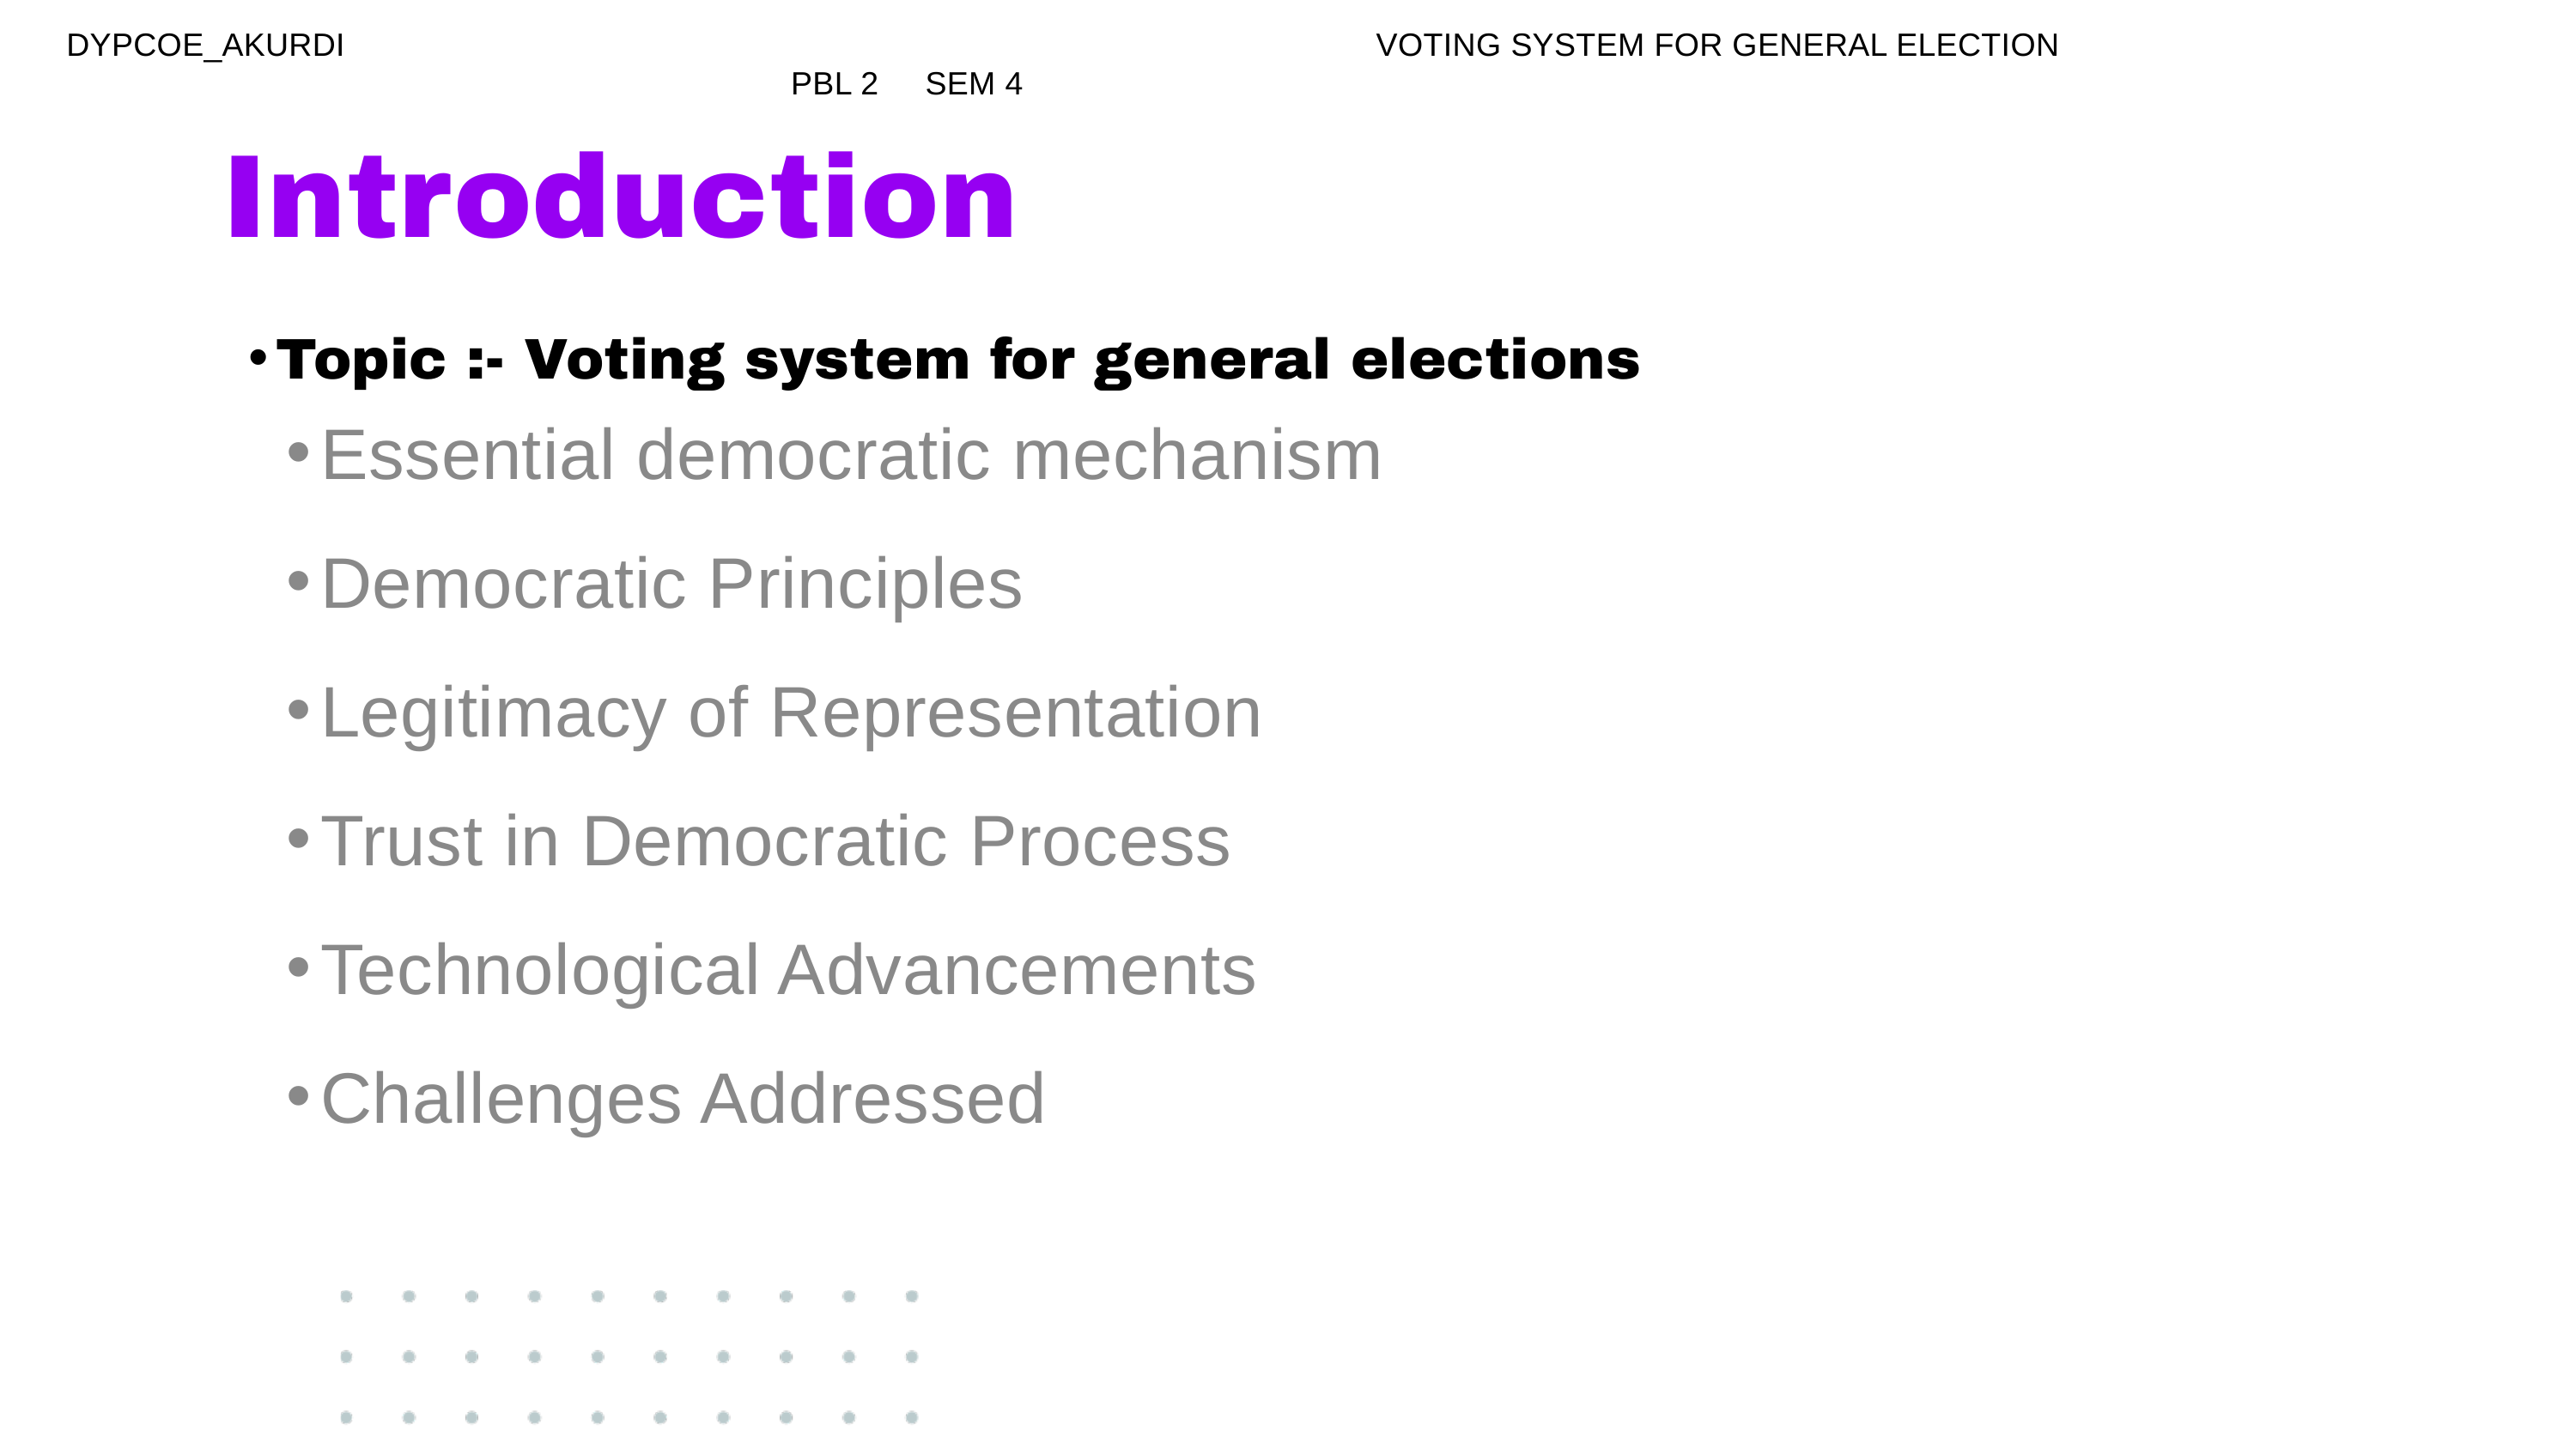

DYPCOE_AKURDI                                                                                                               VOTING SYSTEM FOR GENERAL ELECTION                                                                                                                               PBL 2     SEM 4
Introduction
Topic :- Voting system for general elections
Essential democratic mechanism
Democratic Principles
Legitimacy of Representation
Trust in Democratic Process
Technological Advancements
Challenges Addressed